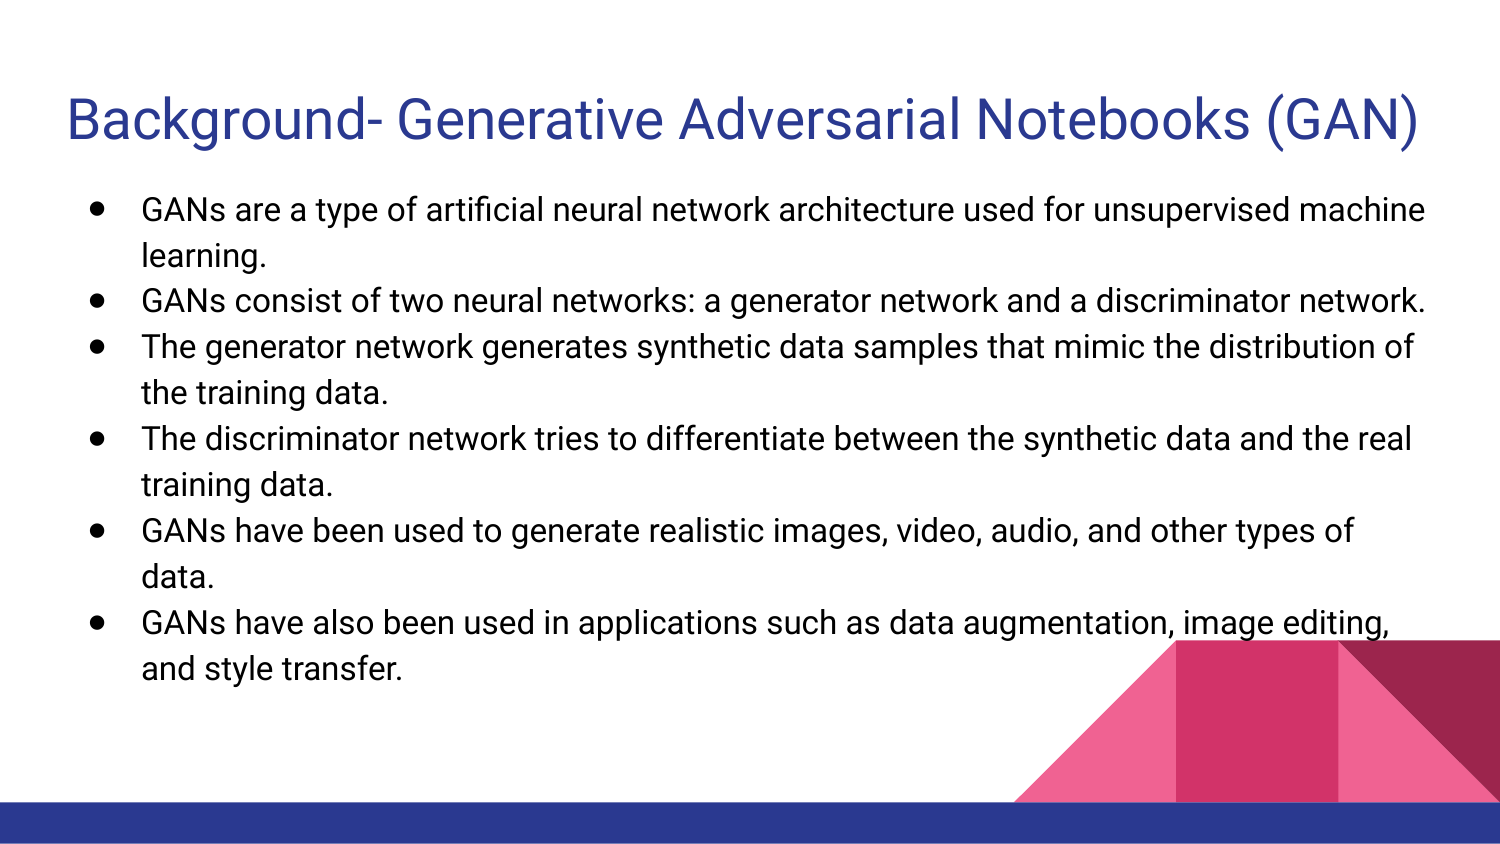

# Background- Generative Adversarial Notebooks (GAN)
GANs are a type of artificial neural network architecture used for unsupervised machine learning.
GANs consist of two neural networks: a generator network and a discriminator network.
The generator network generates synthetic data samples that mimic the distribution of the training data.
The discriminator network tries to differentiate between the synthetic data and the real training data.
GANs have been used to generate realistic images, video, audio, and other types of data.
GANs have also been used in applications such as data augmentation, image editing, and style transfer.